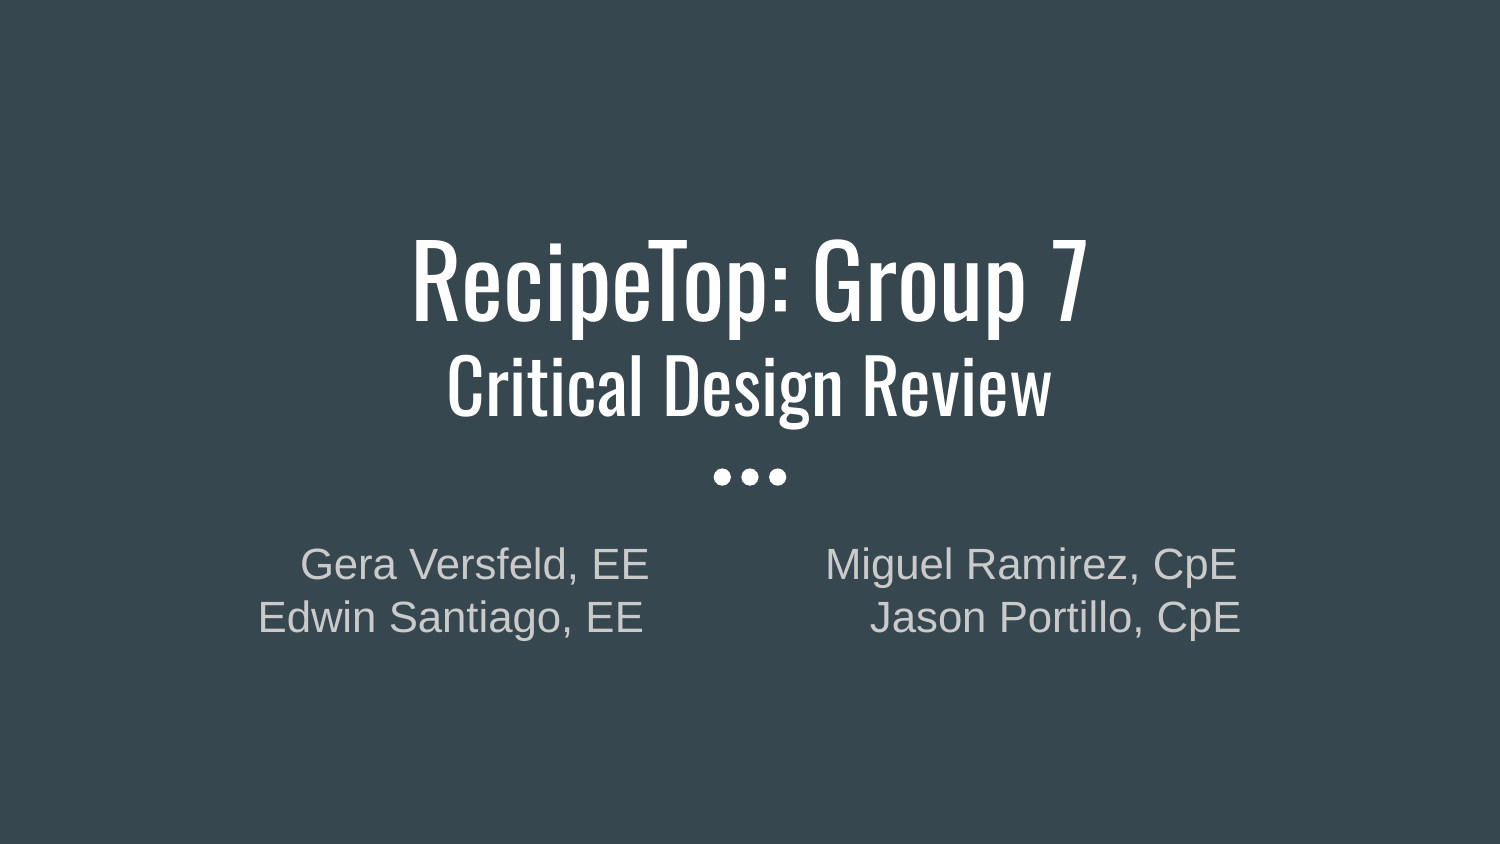

# RecipeTop: Group 7
Critical Design Review
Gera Versfeld, EE  		Miguel Ramirez, CpE
Edwin Santiago, EE		 Jason Portillo, CpE